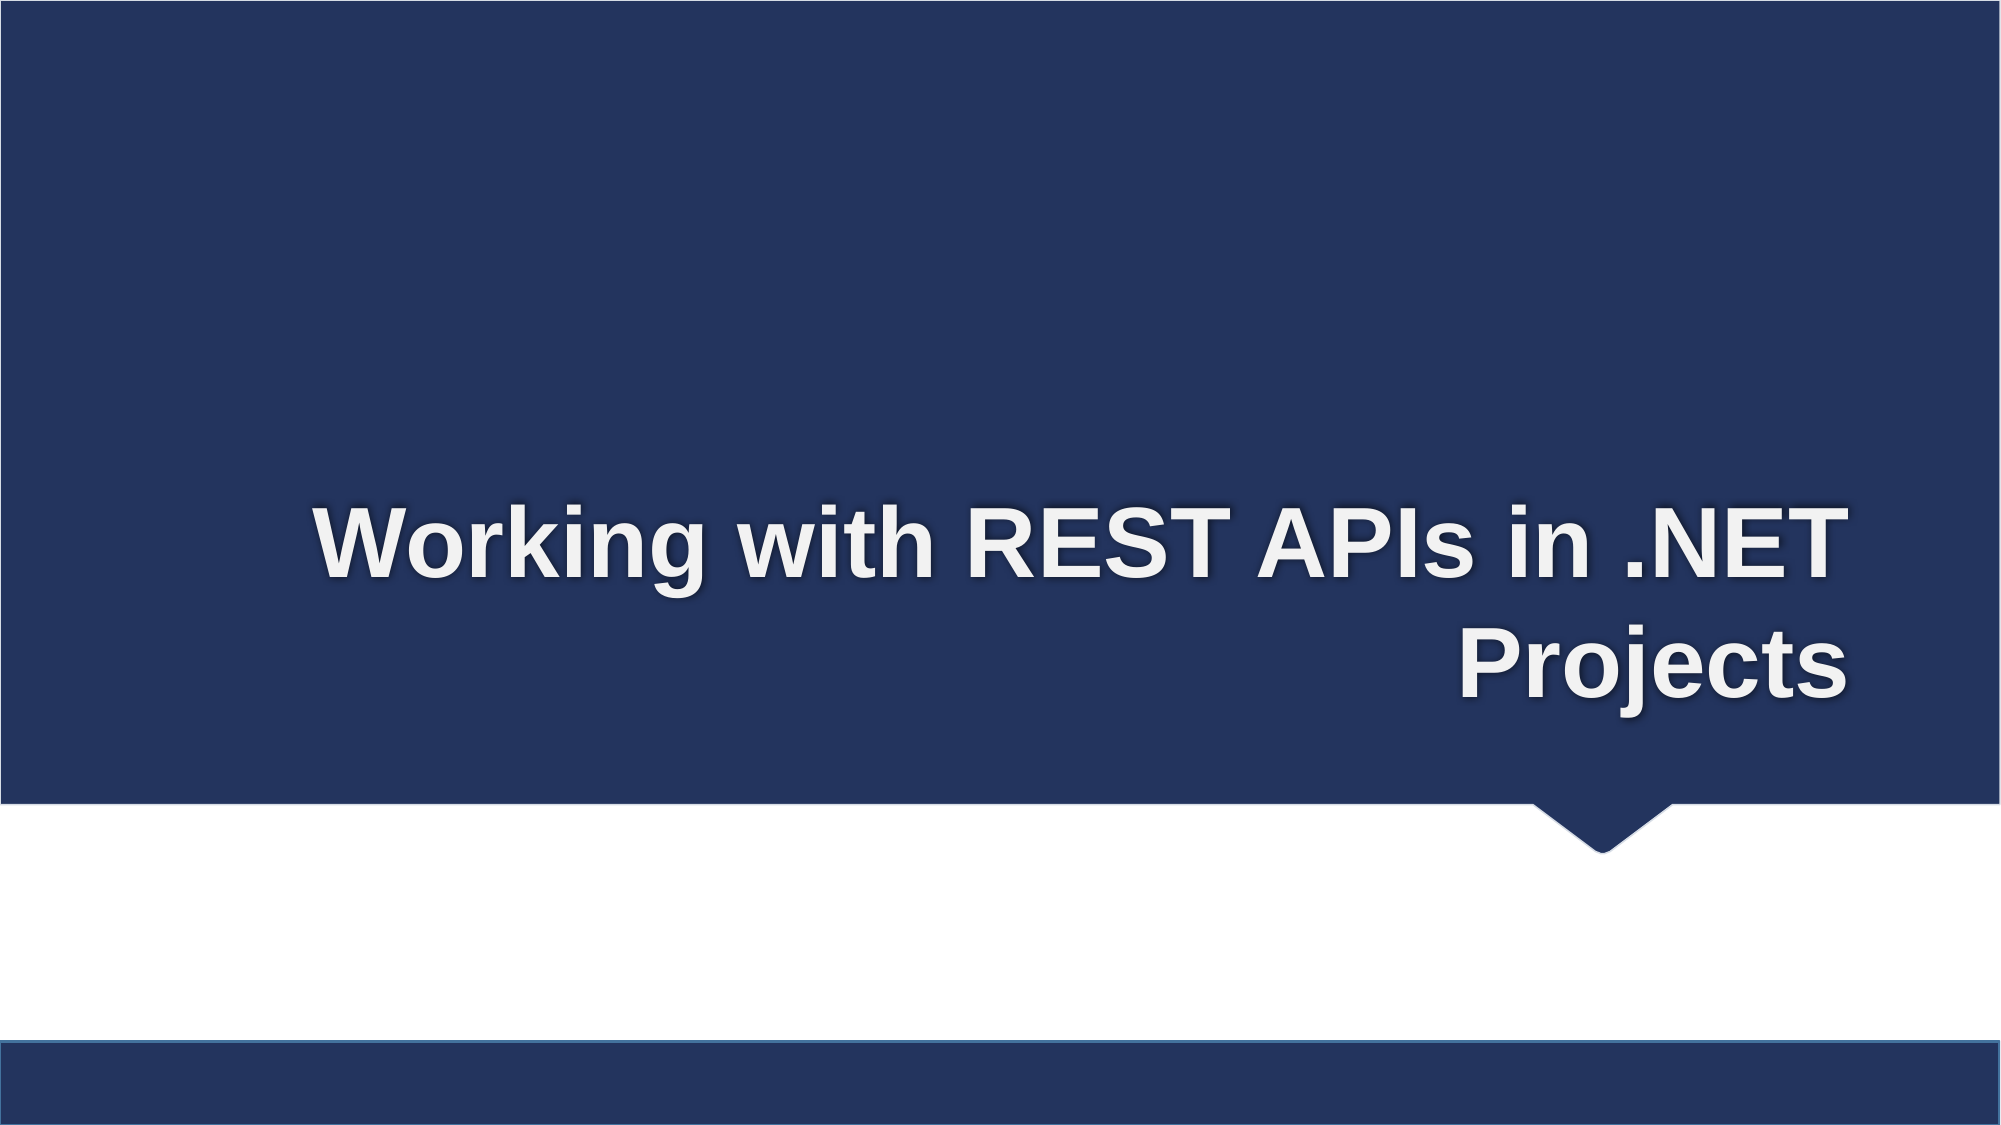

# Working with REST APIs in .NET Projects